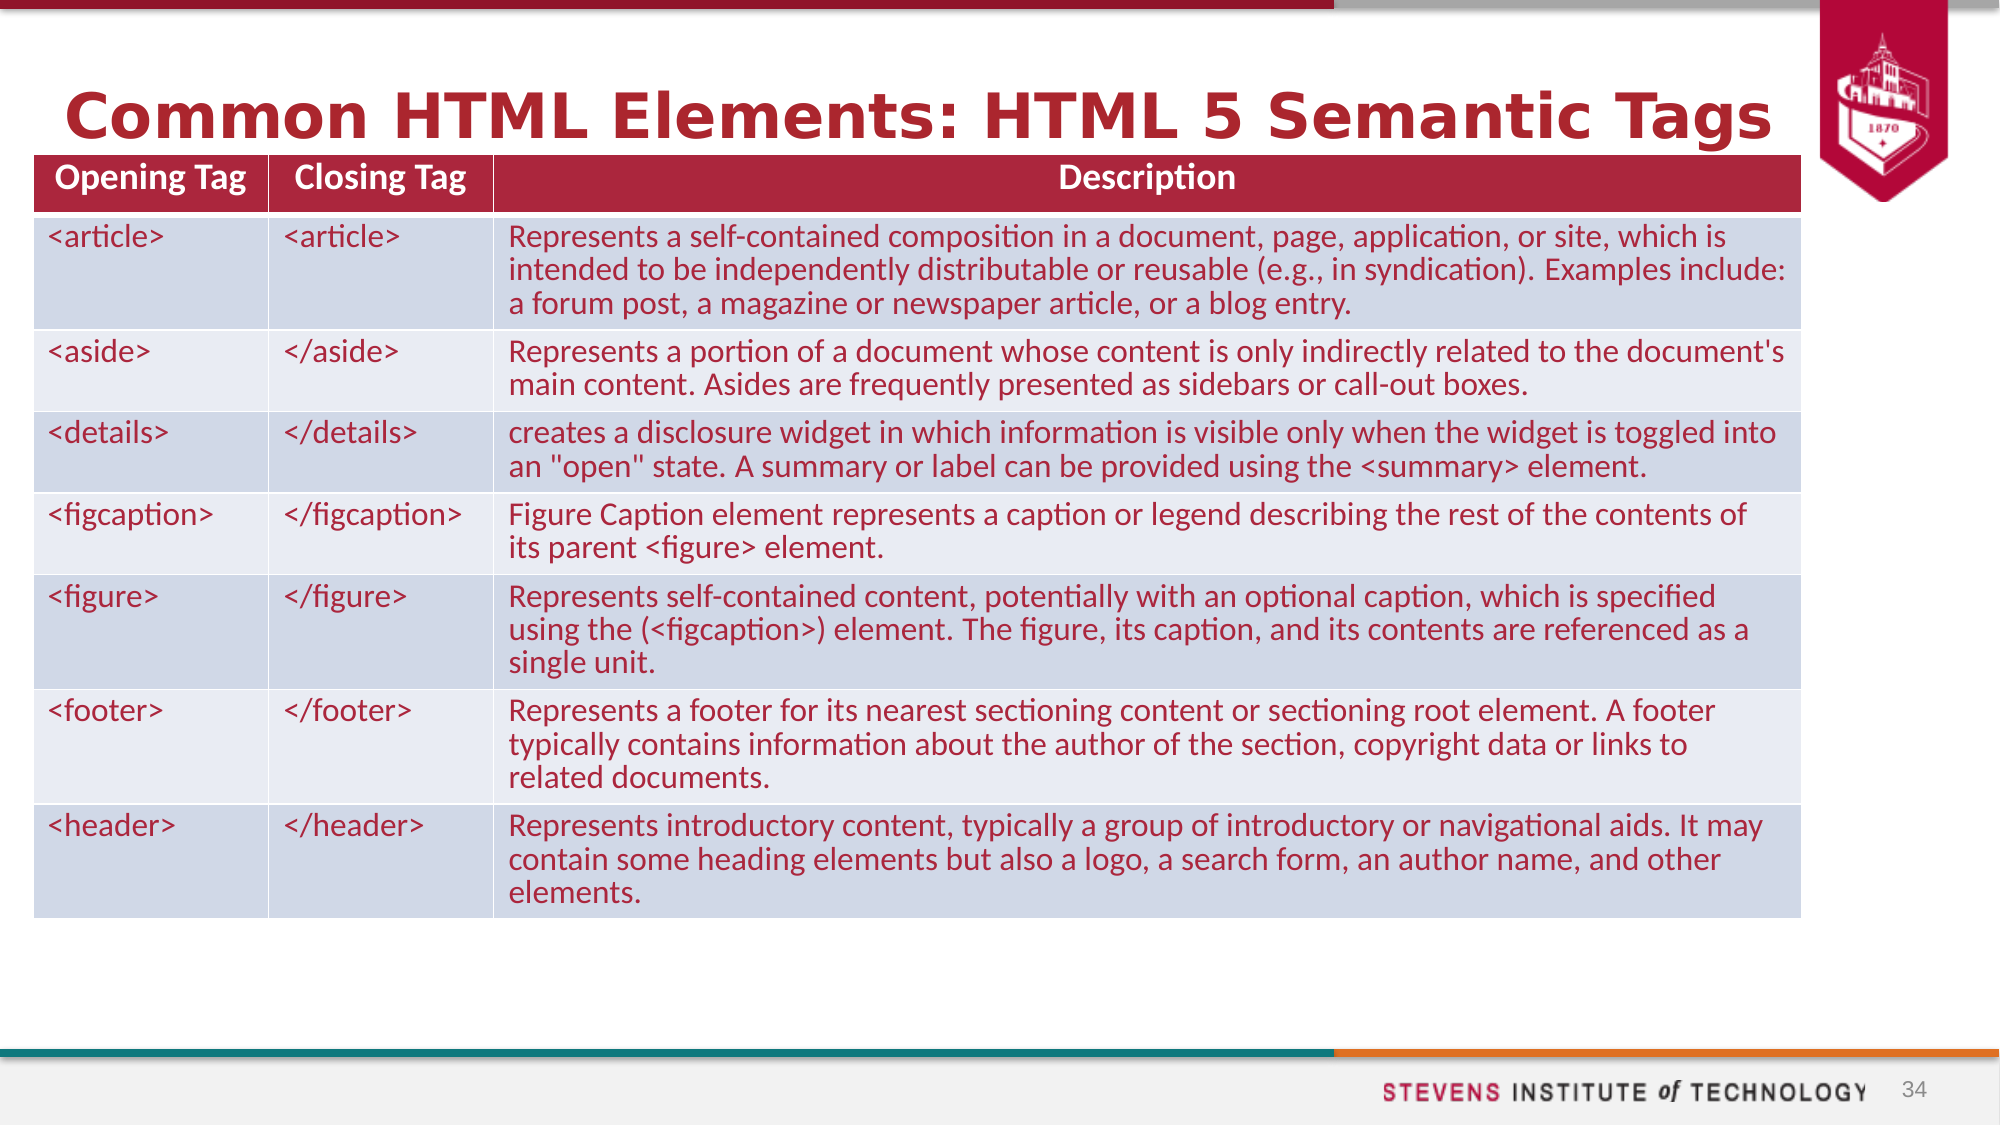

# Common HTML Elements: HTML 5 Semantic Tags
| Opening Tag | Closing Tag | Description |
| --- | --- | --- |
| <article> | <article> | Represents a self-contained composition in a document, page, application, or site, which is intended to be independently distributable or reusable (e.g., in syndication). Examples include: a forum post, a magazine or newspaper article, or a blog entry. |
| <aside> | </aside> | Represents a portion of a document whose content is only indirectly related to the document's main content. Asides are frequently presented as sidebars or call-out boxes. |
| <details> | </details> | creates a disclosure widget in which information is visible only when the widget is toggled into an "open" state. A summary or label can be provided using the <summary> element. |
| <figcaption> | </figcaption> | Figure Caption element represents a caption or legend describing the rest of the contents of its parent <figure> element. |
| <figure> | </figure> | Represents self-contained content, potentially with an optional caption, which is specified using the (<figcaption>) element. The figure, its caption, and its contents are referenced as a single unit. |
| <footer> | </footer> | Represents a footer for its nearest sectioning content or sectioning root element. A footer typically contains information about the author of the section, copyright data or links to related documents. |
| <header> | </header> | Represents introductory content, typically a group of introductory or navigational aids. It may contain some heading elements but also a logo, a search form, an author name, and other elements. |
34